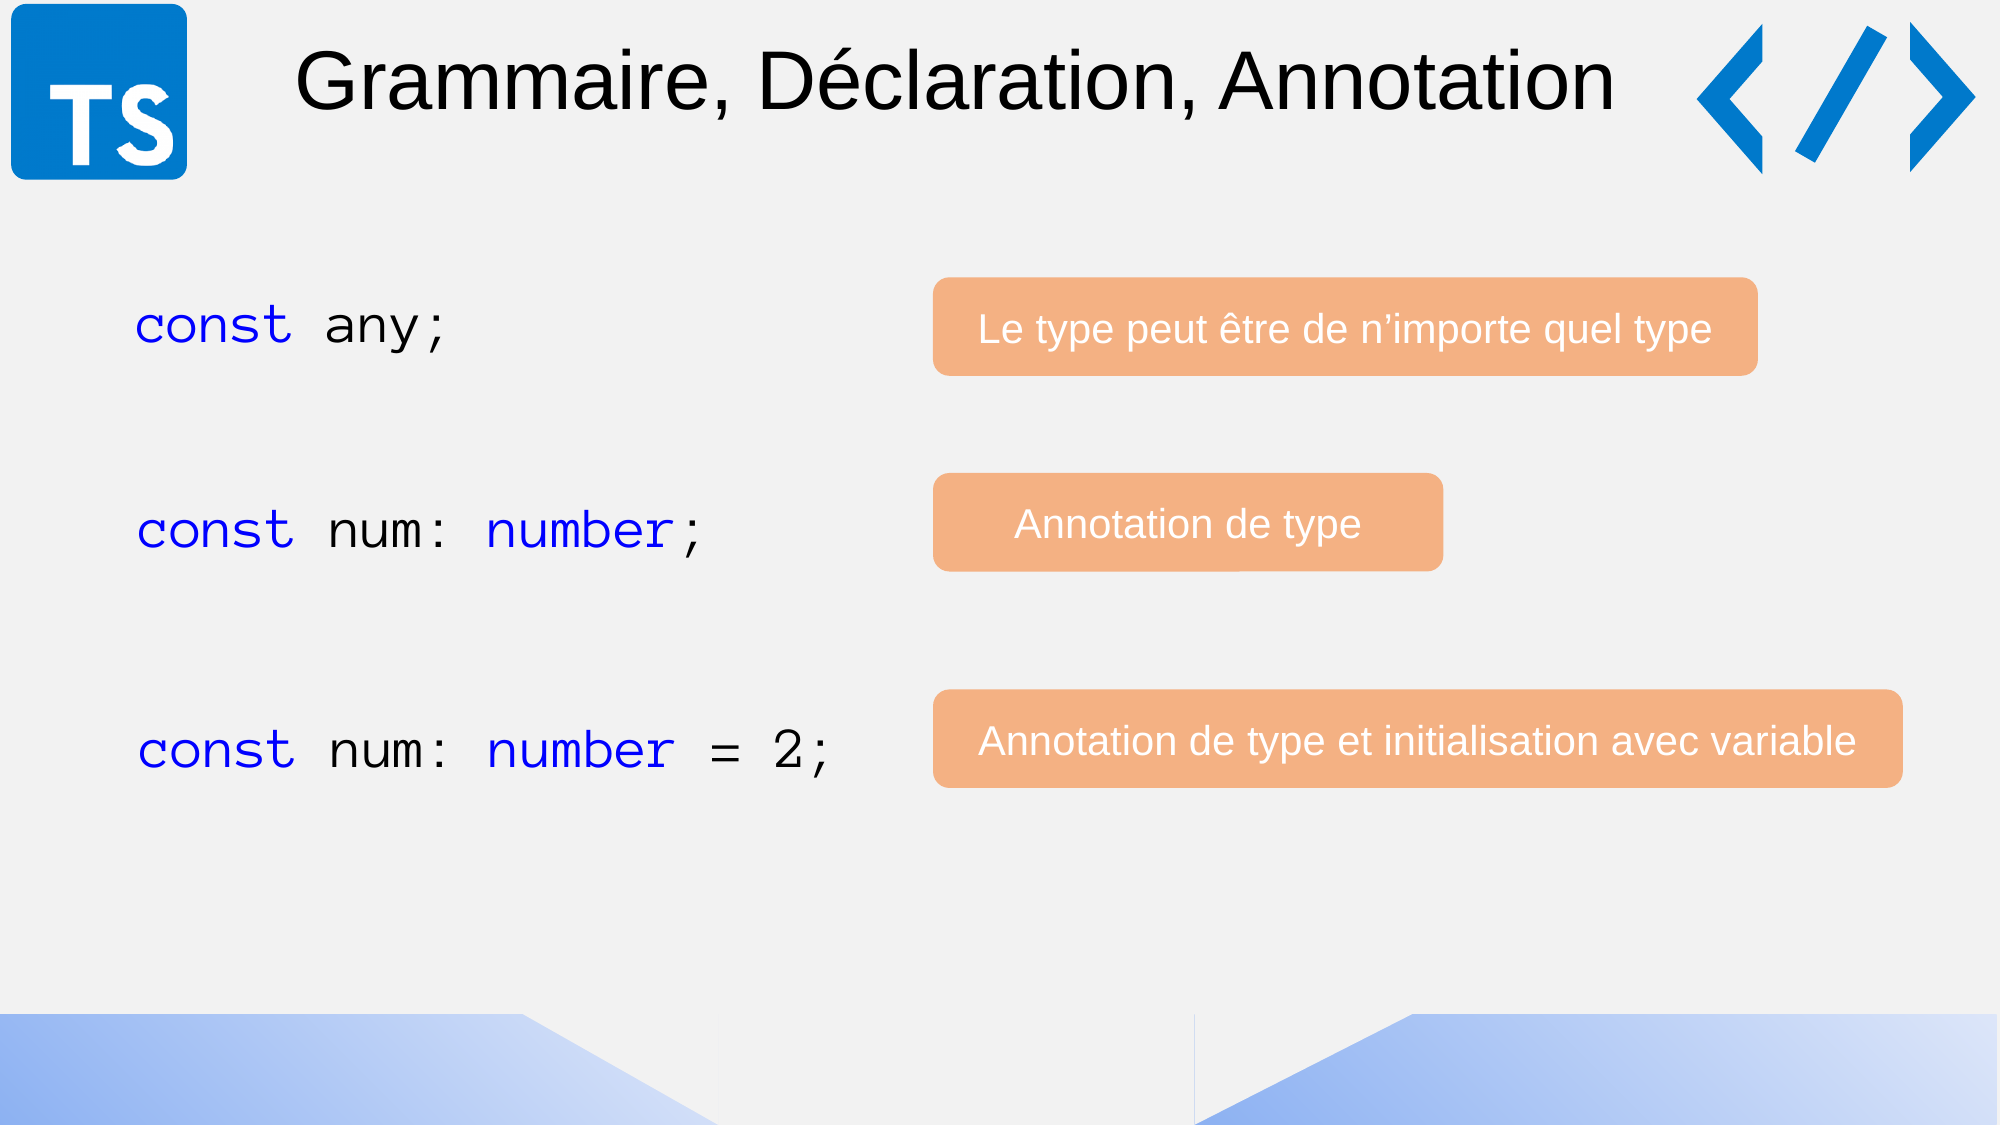

Grammaire, Déclaration, Annotation
const any;
Le type peut être de n’importe quel type
Annotation de type
const num: number;

Annotation de type et initialisation avec variable
const num: number = 2;